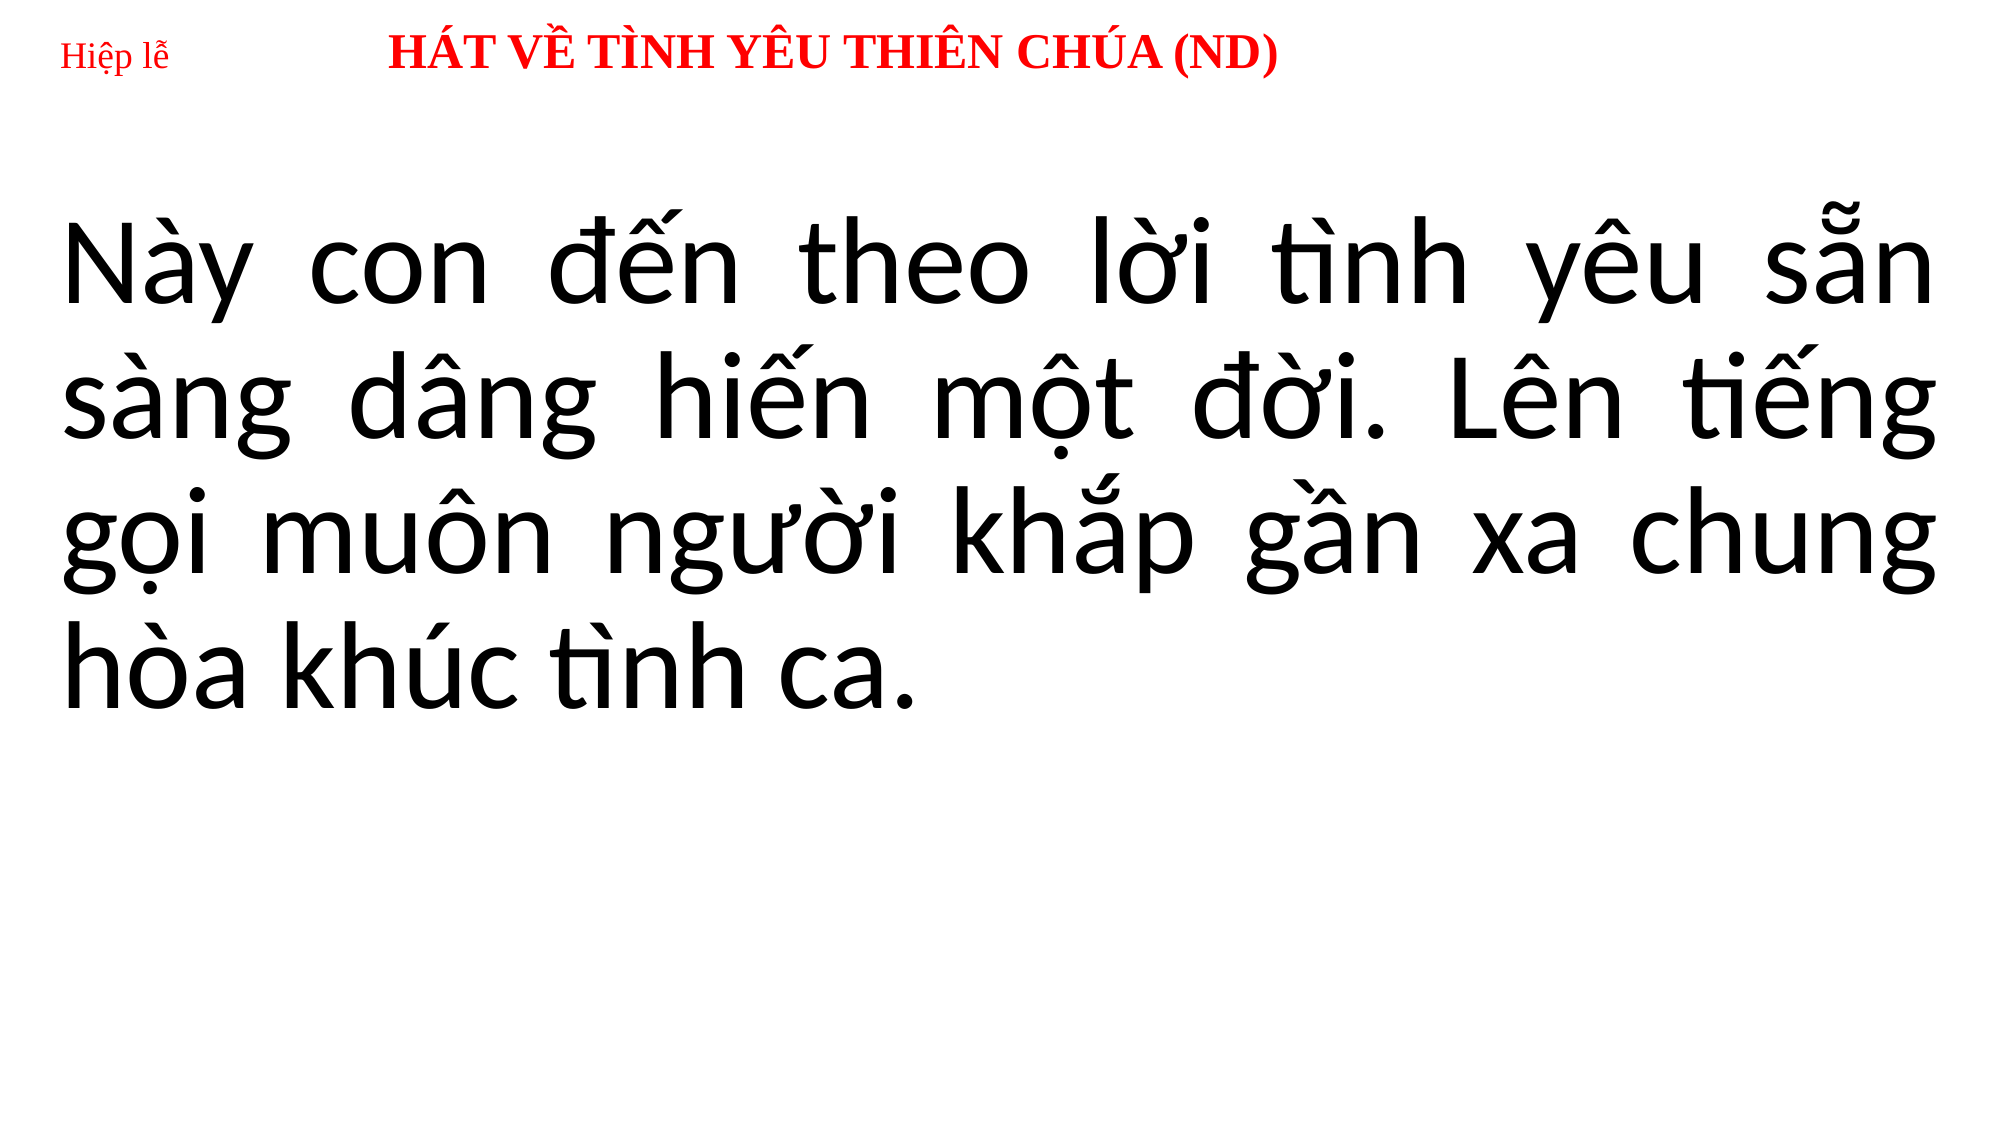

# Hiệp lễ                       HÁT VỀ TÌNH YÊU THIÊN CHÚA (ND)
Này con đến theo lời tình yêu sẵn sàng dâng hiến một đời. Lên tiếng gọi muôn người khắp gần xa chung hòa khúc tình ca.